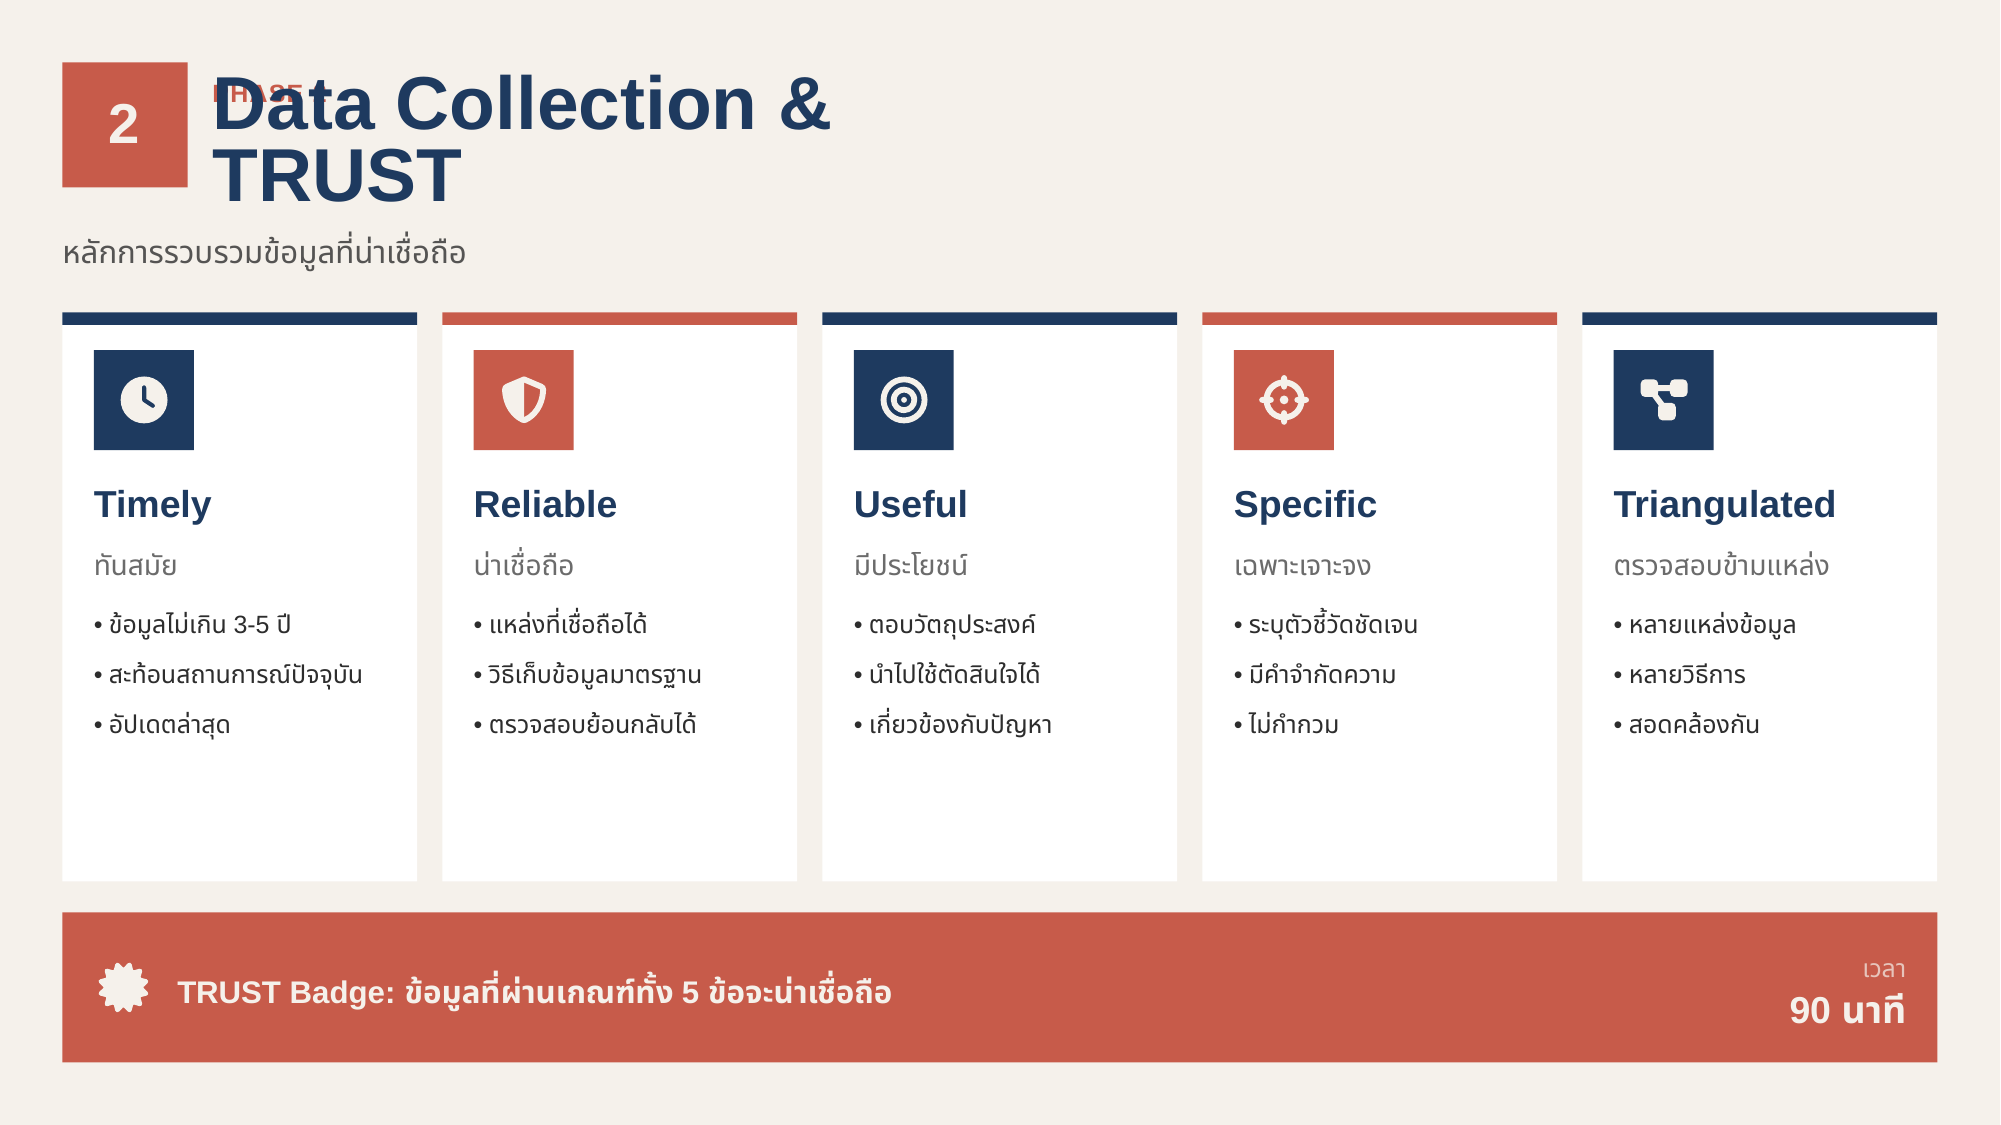

PHASE 2
2
Data Collection & TRUST
หลักการรวบรวมข้อมูลที่น่าเชื่อถือ

Timely
Reliable
Useful
Specific
Triangulated
ทันสมัย
น่าเชื่อถือ
มีประโยชน์
เฉพาะเจาะจง
ตรวจสอบข้ามแหล่ง
• ข้อมูลไม่เกิน 3-5 ปี
• แหล่งที่เชื่อถือได้
• ตอบวัตถุประสงค์
• ระบุตัวชี้วัดชัดเจน
• หลายแหล่งข้อมูล
• สะท้อนสถานการณ์ปัจจุบัน
• วิธีเก็บข้อมูลมาตรฐาน
• นำไปใช้ตัดสินใจได้
• มีคำจำกัดความ
• หลายวิธีการ
• อัปเดตล่าสุด
• ตรวจสอบย้อนกลับได้
• เกี่ยวข้องกับปัญหา
• ไม่กำกวม
• สอดคล้องกัน

เวลา

TRUST Badge: ข้อมูลที่ผ่านเกณฑ์ทั้ง 5 ข้อจะน่าเชื่อถือ
90 นาที